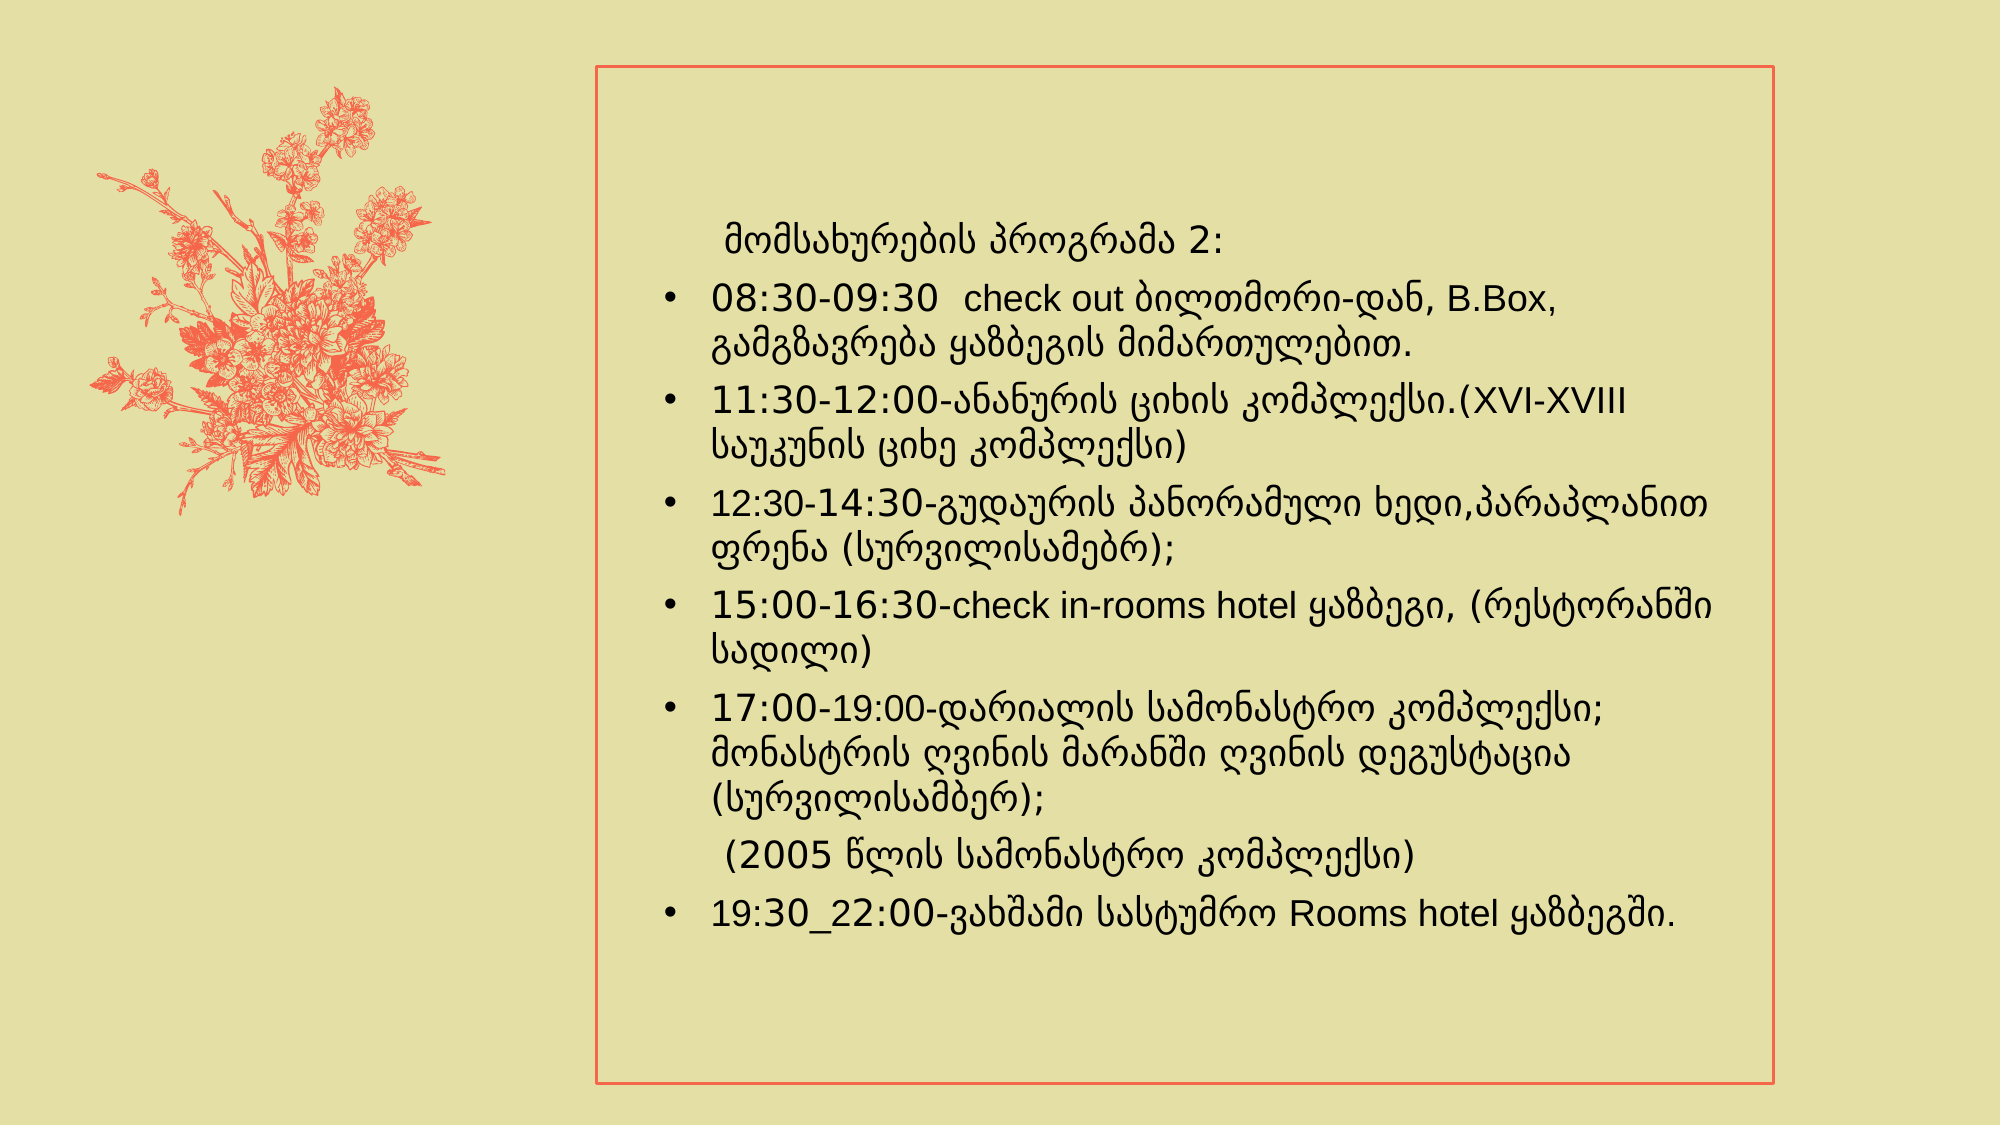

მომსახურების პროგრამა 2:
08:30-09:30  check out ბილთმორი-დან, B.Box, გამგზავრება ყაზბეგის მიმართულებით.
11:30-12:00-ანანურის ციხის კომპლექსი.(XVI-XVIII საუკუნის ციხე კომპლექსი)
12:30-14:30-გუდაურის პანორამული ხედი,პარაპლანით ფრენა (სურვილისამებრ);
15:00-16:30-check in-rooms hotel ყაზბეგი, (რესტორანში სადილი)
17:00-19:00-დარიალის სამონასტრო კომპლექსი; მონასტრის ღვინის მარანში ღვინის დეგუსტაცია (სურვილისამბერ);
     (2005 წლის სამონასტრო კომპლექსი)
19:30_22:00-ვახშამი სასტუმრო Rooms hotel ყაზბეგში.